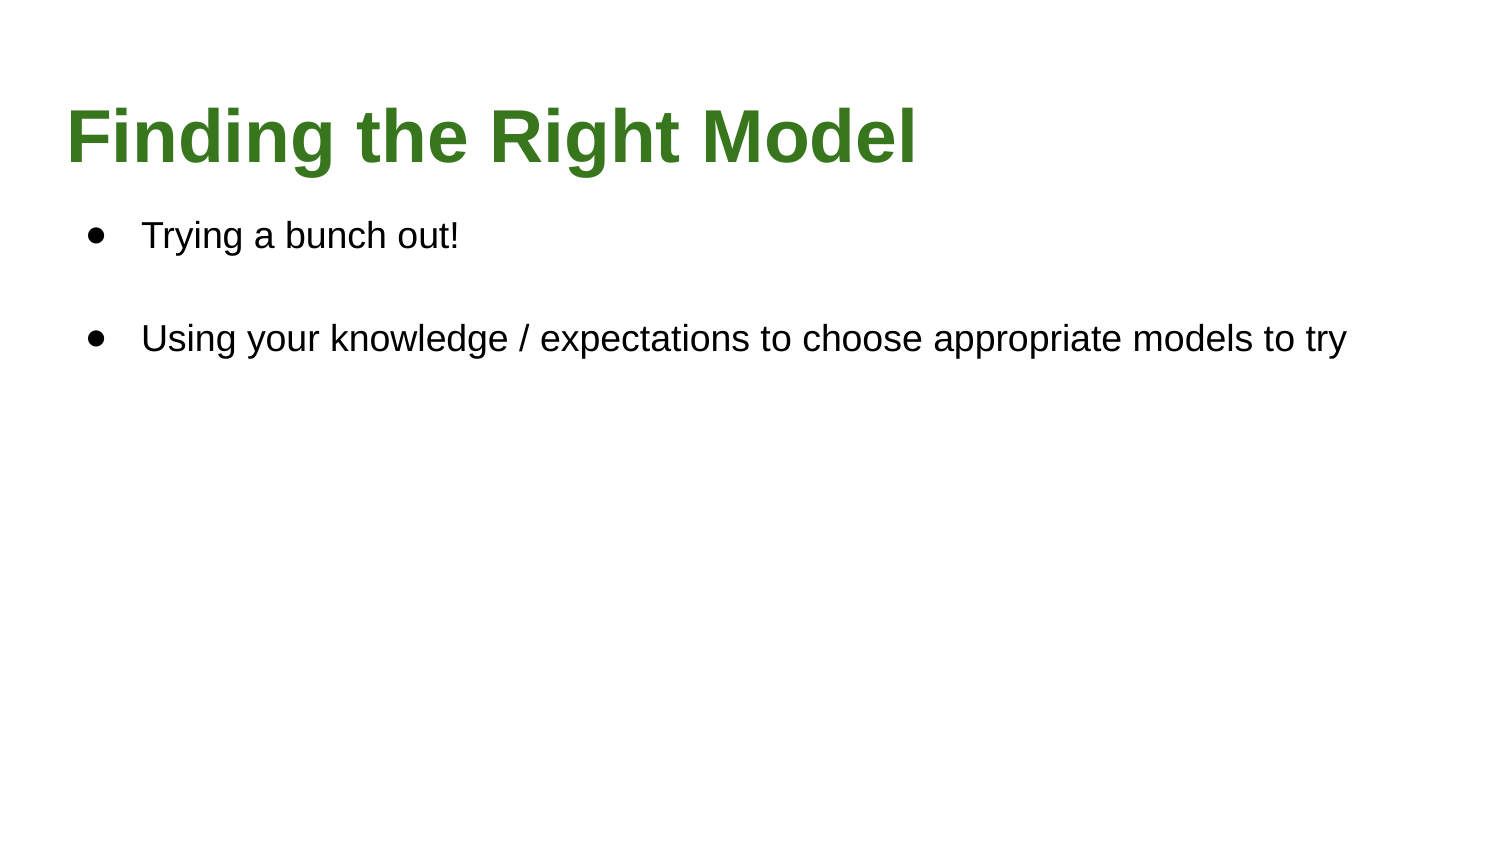

# Finding the Right Model
Trying a bunch out!

Using your knowledge / expectations to choose appropriate models to try